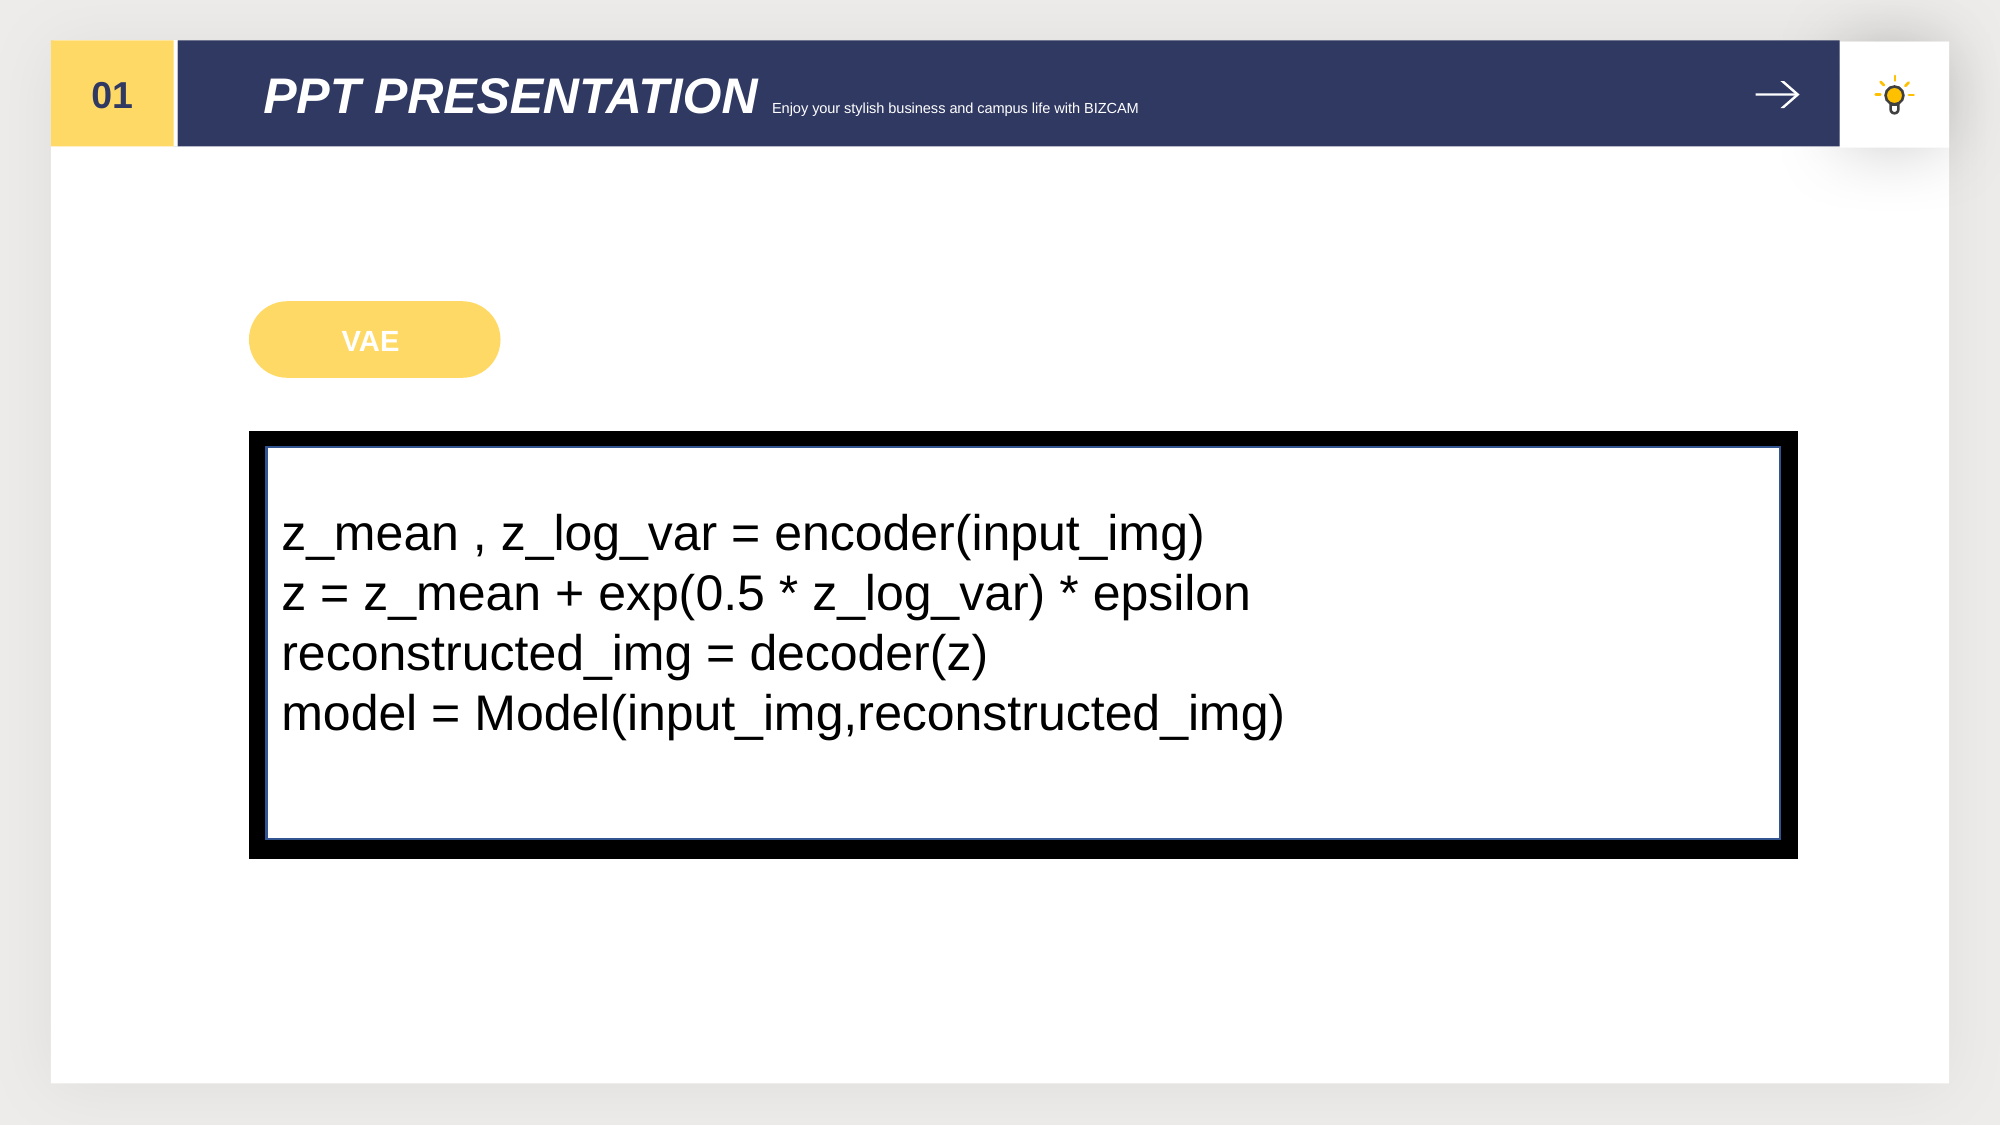

01
PPT PRESENTATION Enjoy your stylish business and campus life with BIZCAM

VAE

z_mean , z_log_var = encoder(input_img)
z = z_mean + exp(0.5 * z_log_var) * epsilon
reconstructed_img = decoder(z)
model = Model(input_img,reconstructed_img))